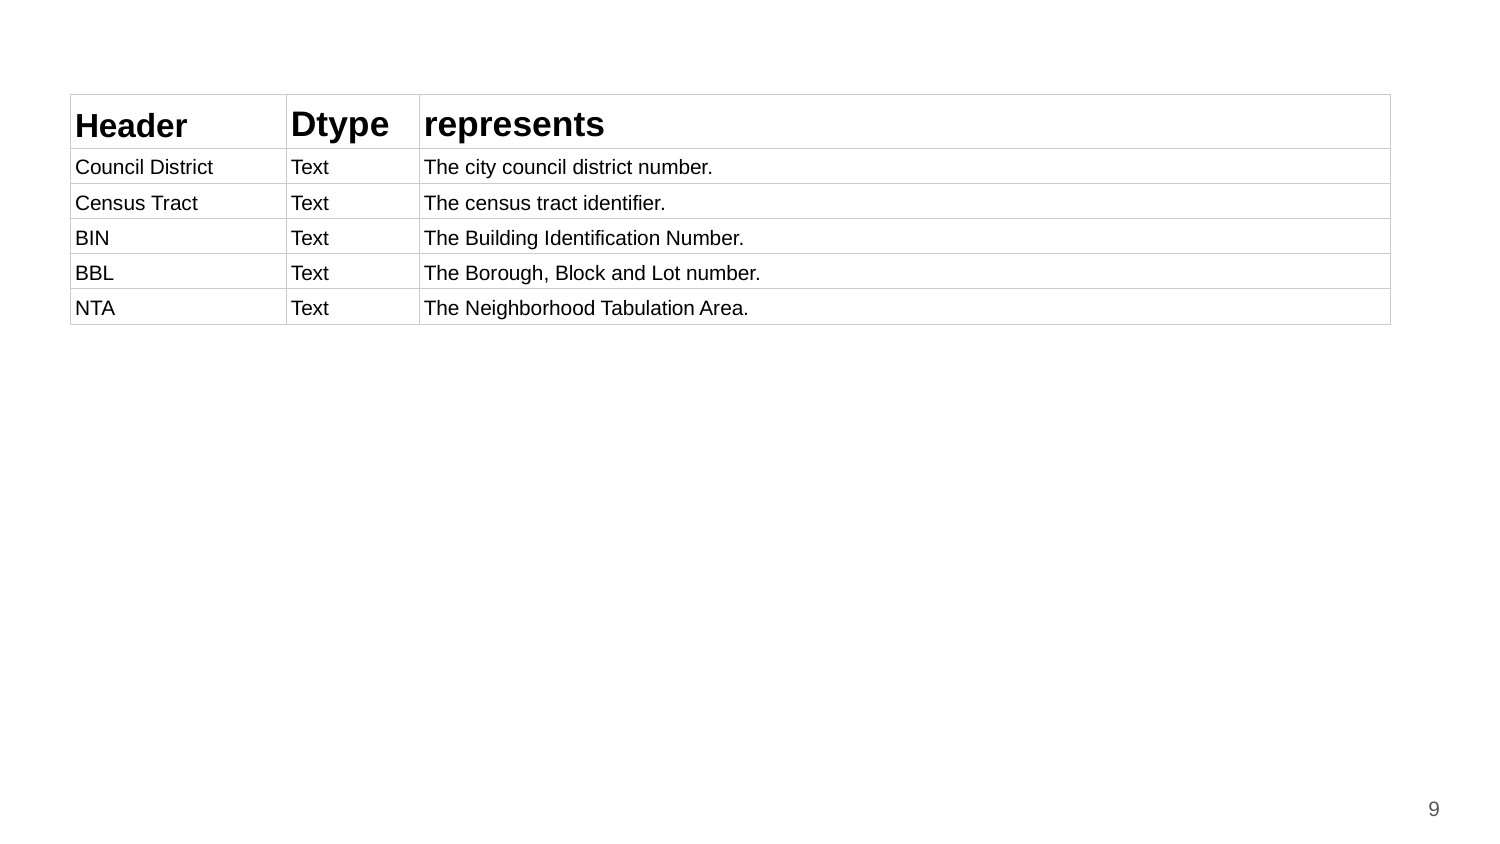

| Header | Dtype | represents |
| --- | --- | --- |
| Council District | Text | The city council district number. |
| Census Tract | Text | The census tract identifier. |
| BIN | Text | The Building Identification Number. |
| BBL | Text | The Borough, Block and Lot number. |
| NTA | Text | The Neighborhood Tabulation Area. |
9